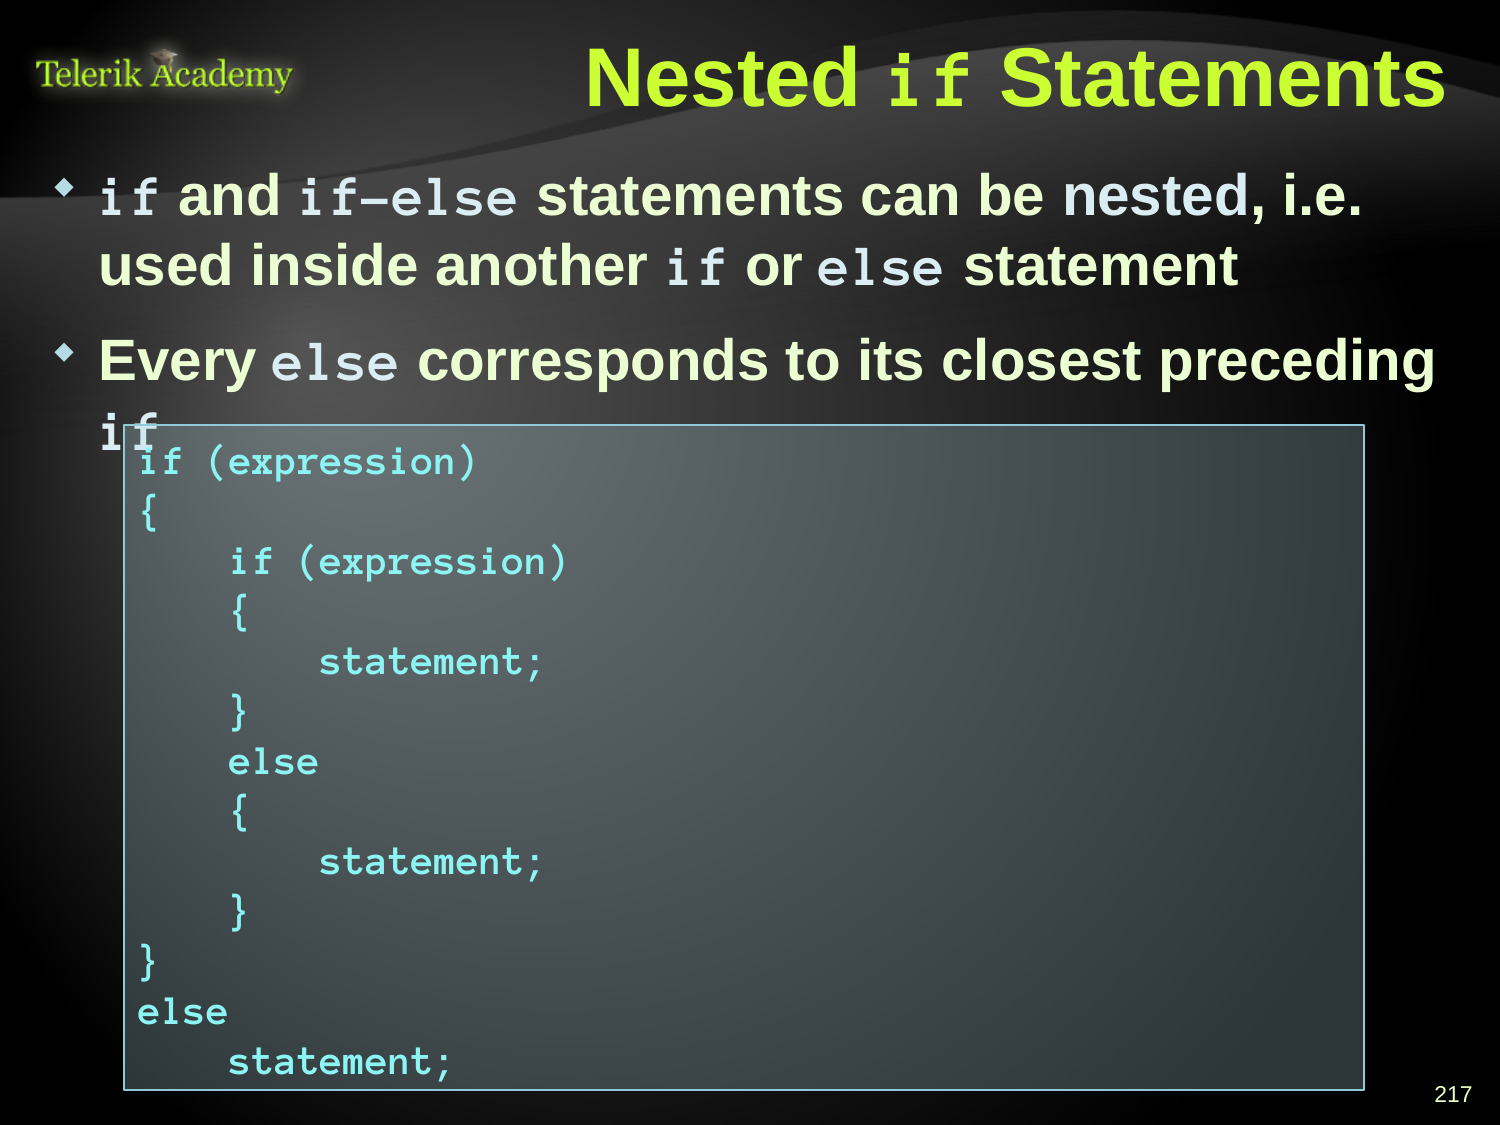

# Nested if Statements
if and if-else statements can be nested, i.e. used inside another if or else statement
Every else corresponds to its closest preceding if
if (expression)
{
    if (expression)
    {
        statement;
    }
    else
    {
        statement;
    }
}
else
    statement;
217